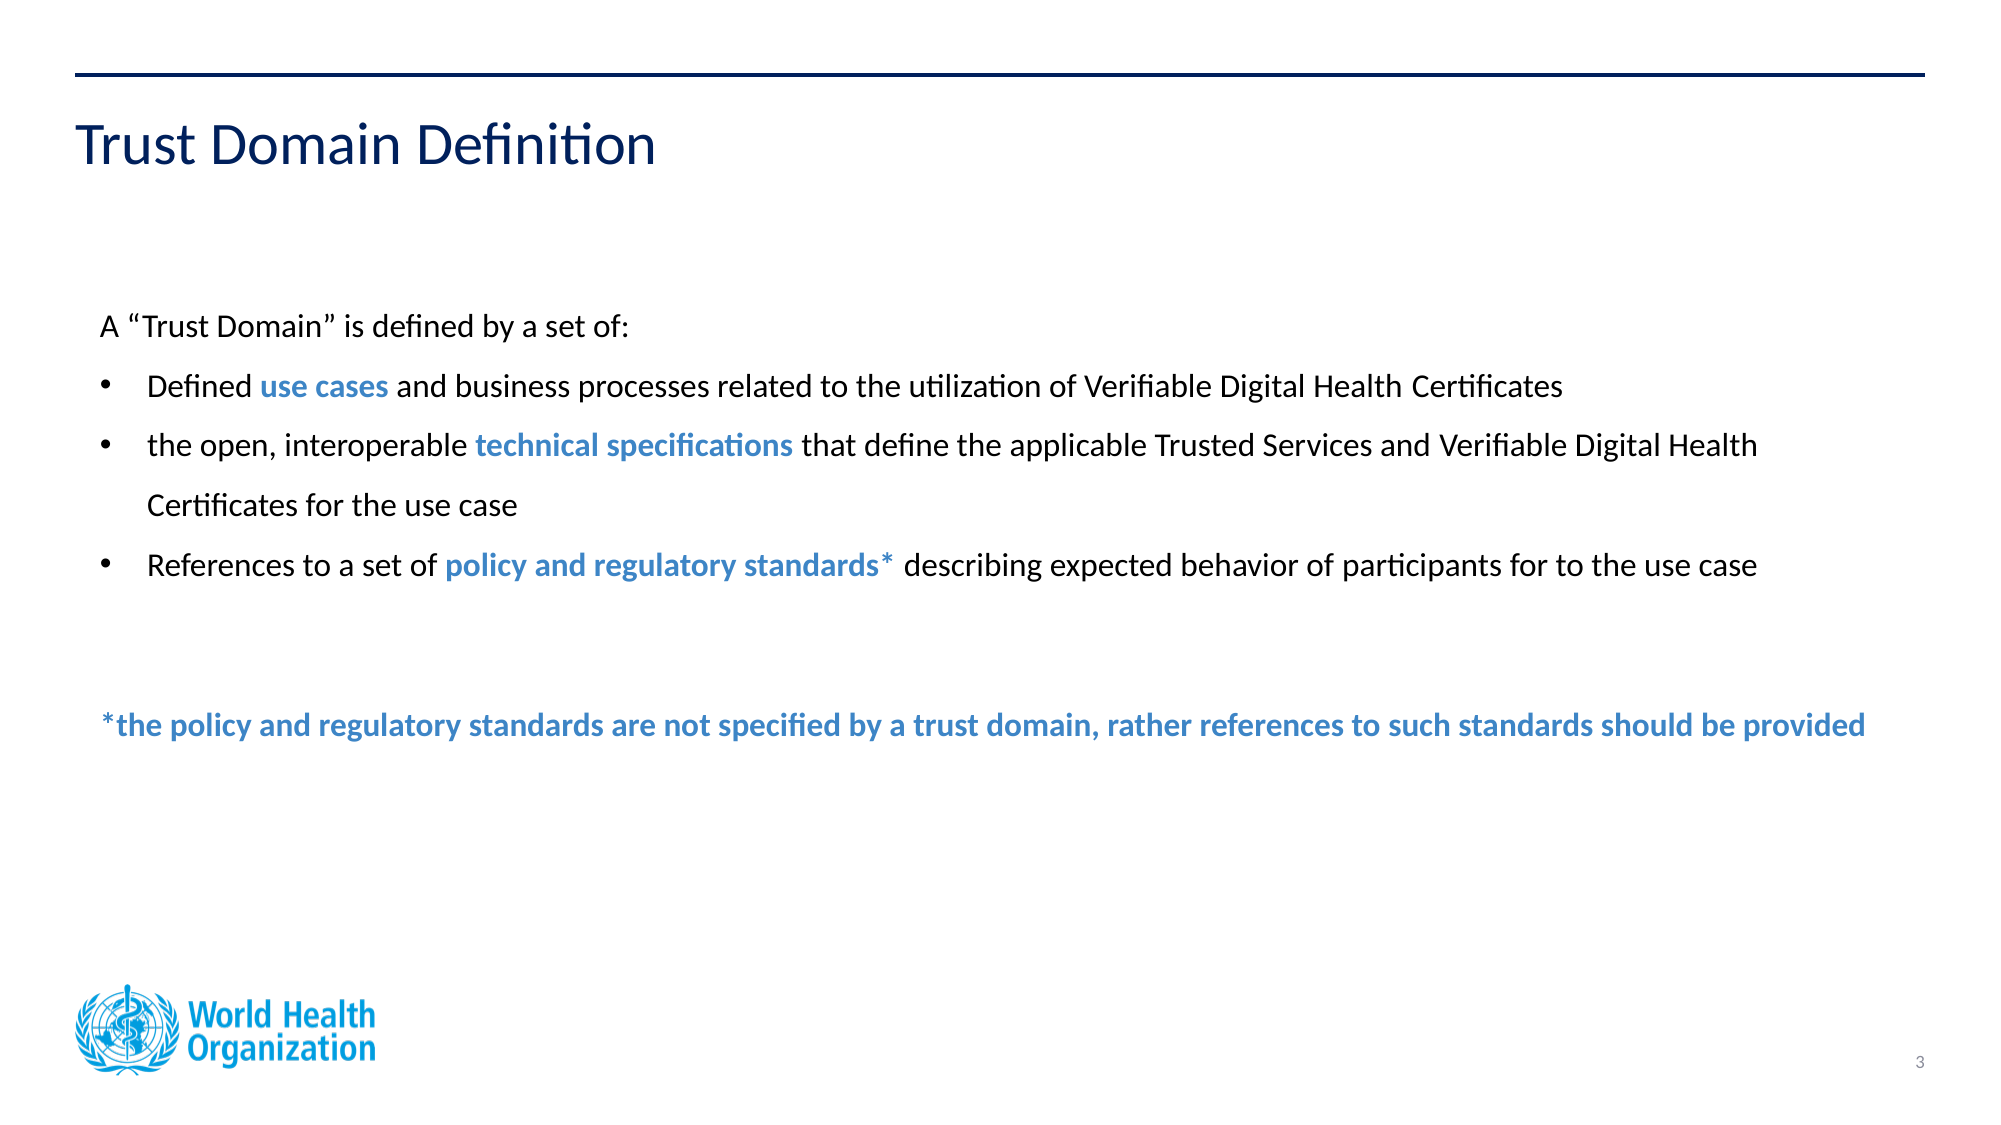

# Trust Domain Definition
A “Trust Domain” is defined by a set of:​
Defined use cases and business processes related to the utilization of Verifiable Digital Health Certificates  ​
the open, interoperable technical specifications that define the applicable Trusted Services and Verifiable Digital Health Certificates for the use case​
References to a set of policy and regulatory standards* describing expected behavior of participants for to the use case​

*the policy and regulatory standards are not specified by a trust domain, rather references to such standards should be provided

3